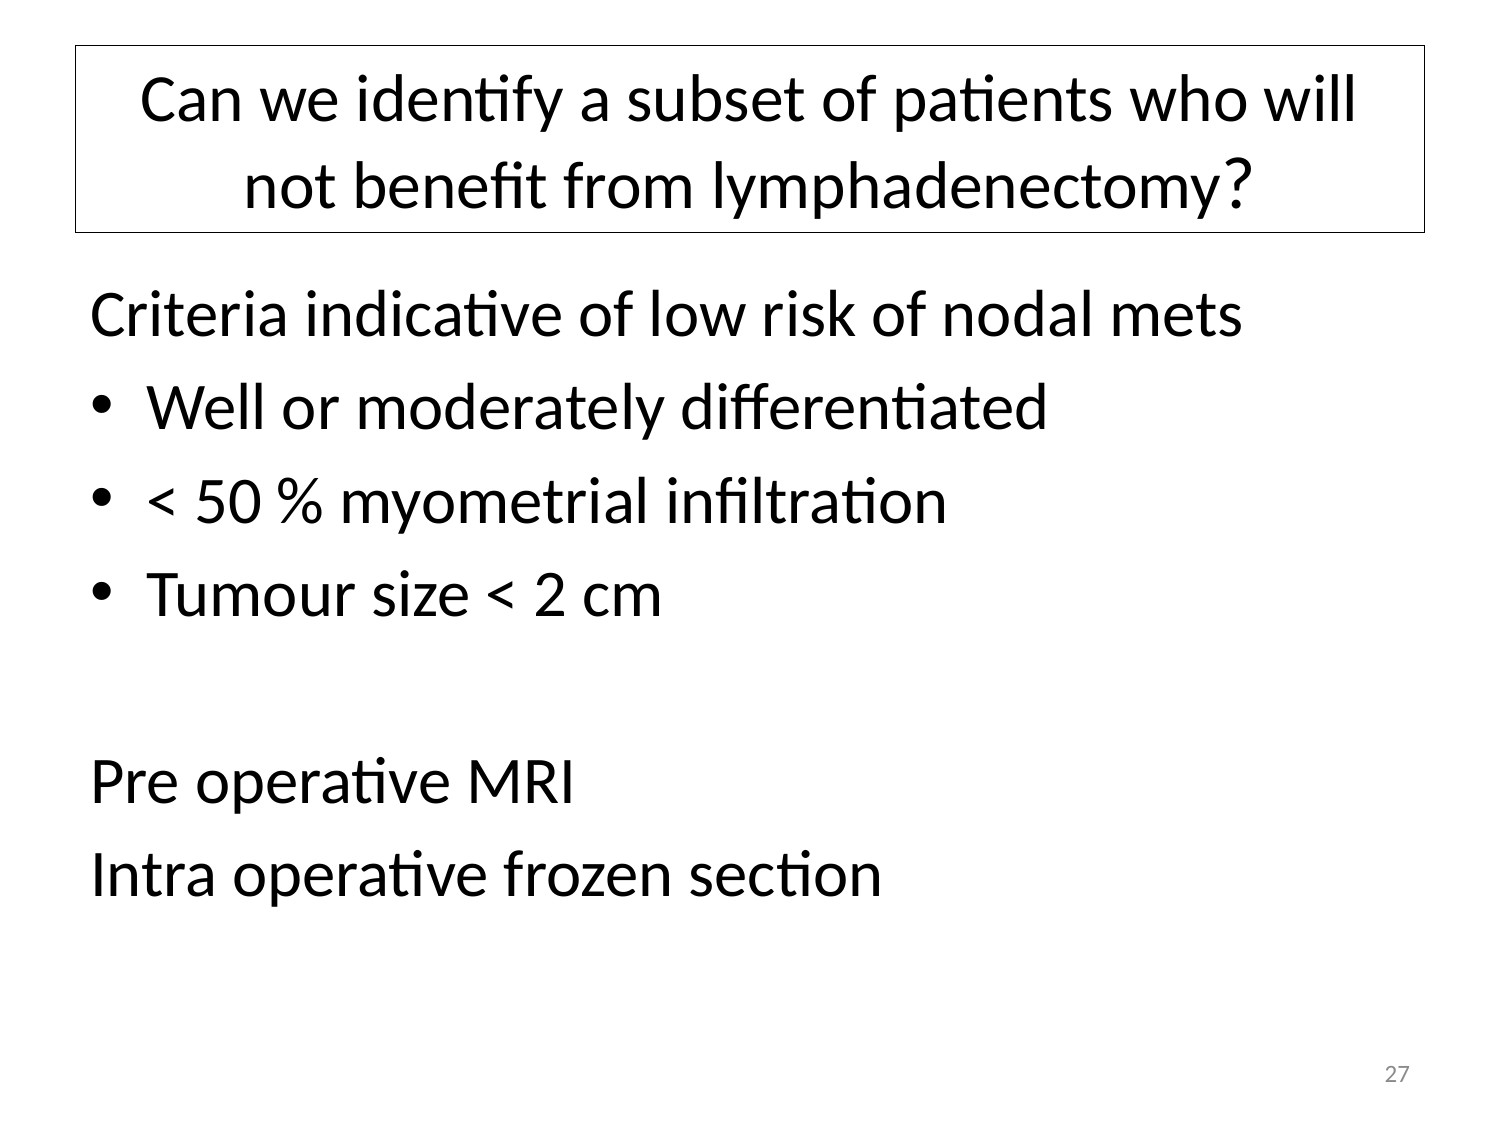

# Can we identify a subset of patients who will not benefit from lymphadenectomy?
Criteria indicative of low risk of nodal mets
Well or moderately differentiated
< 50 % myometrial infiltration
Tumour size < 2 cm

Pre operative MRI
Intra operative frozen section
27